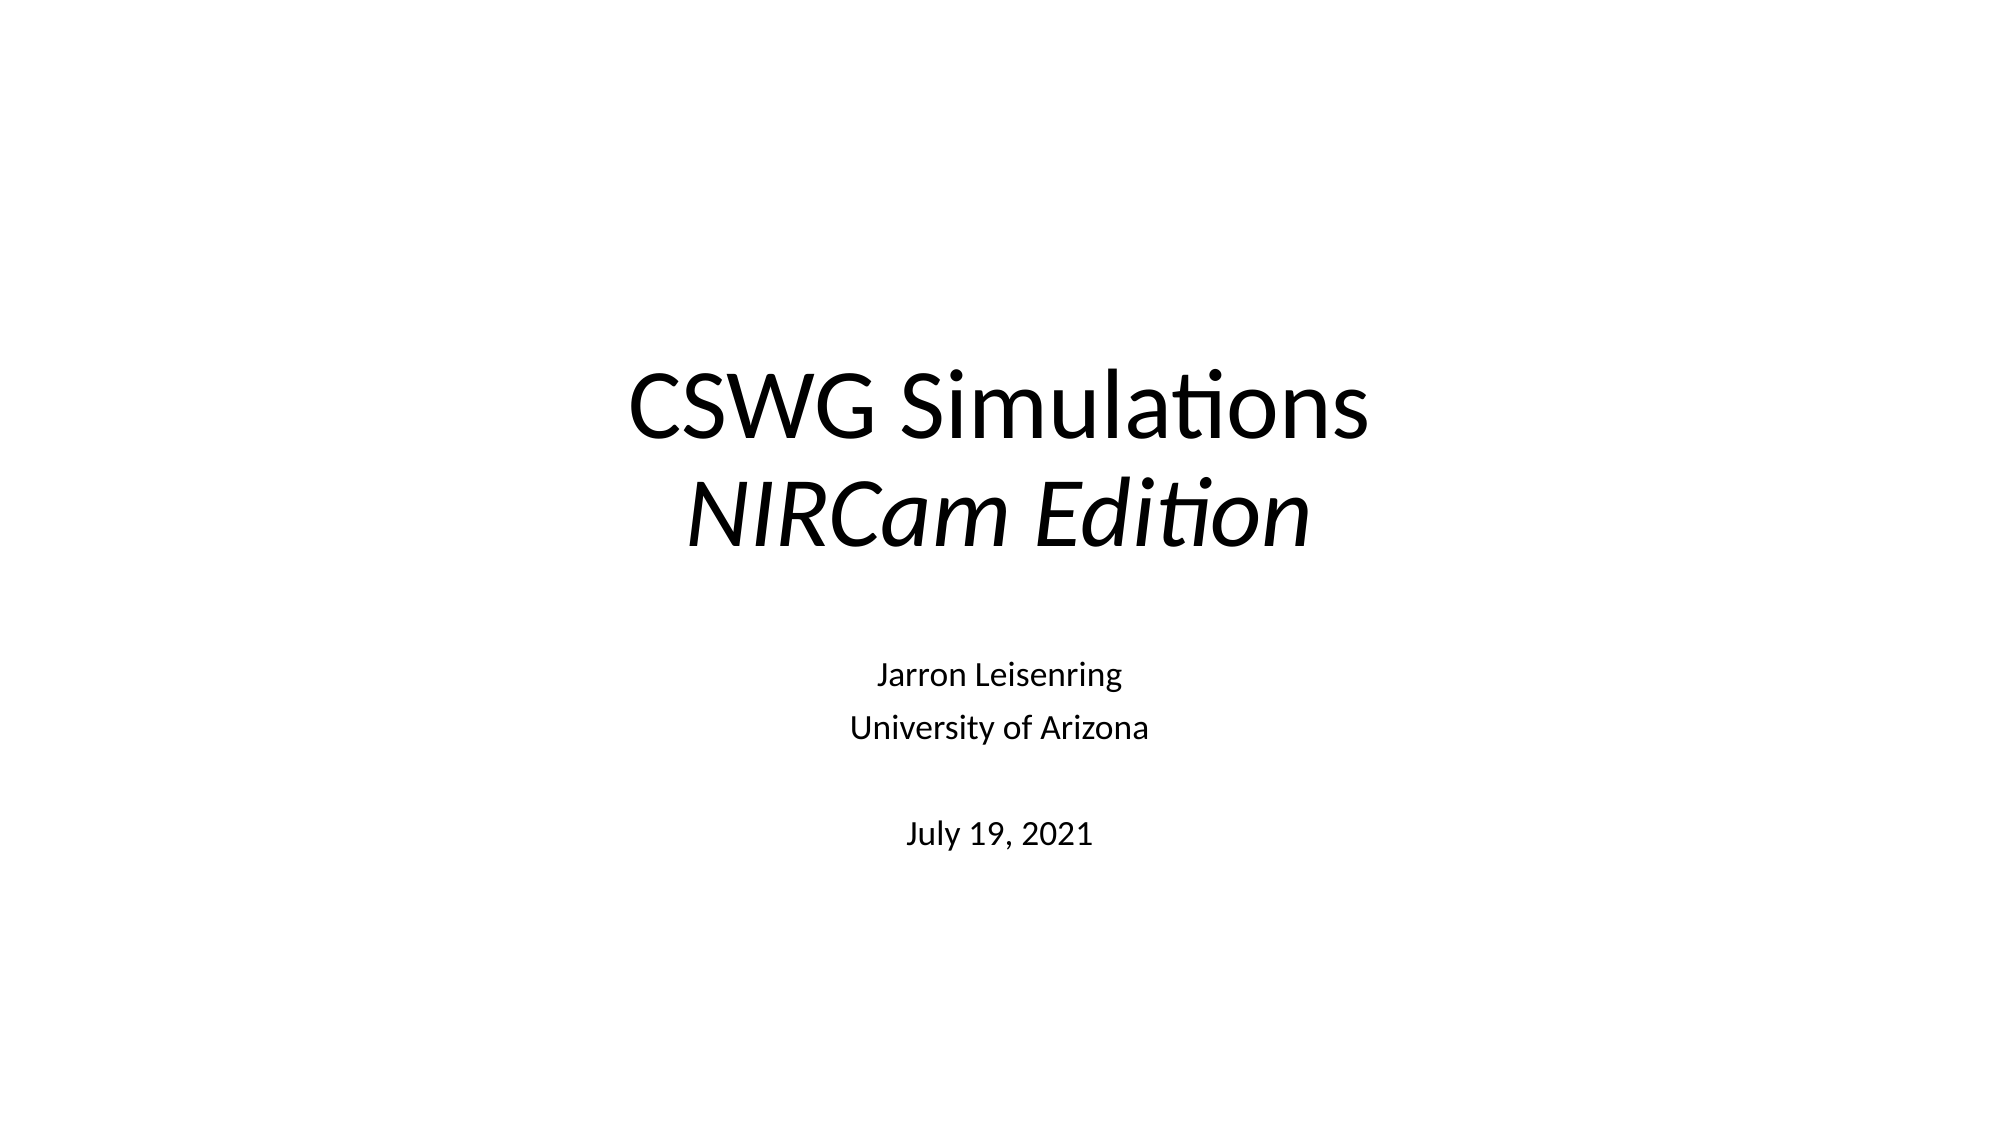

# CSWG Simulations NIRCam Edition

Jarron Leisenring
University of Arizona

July 19, 2021